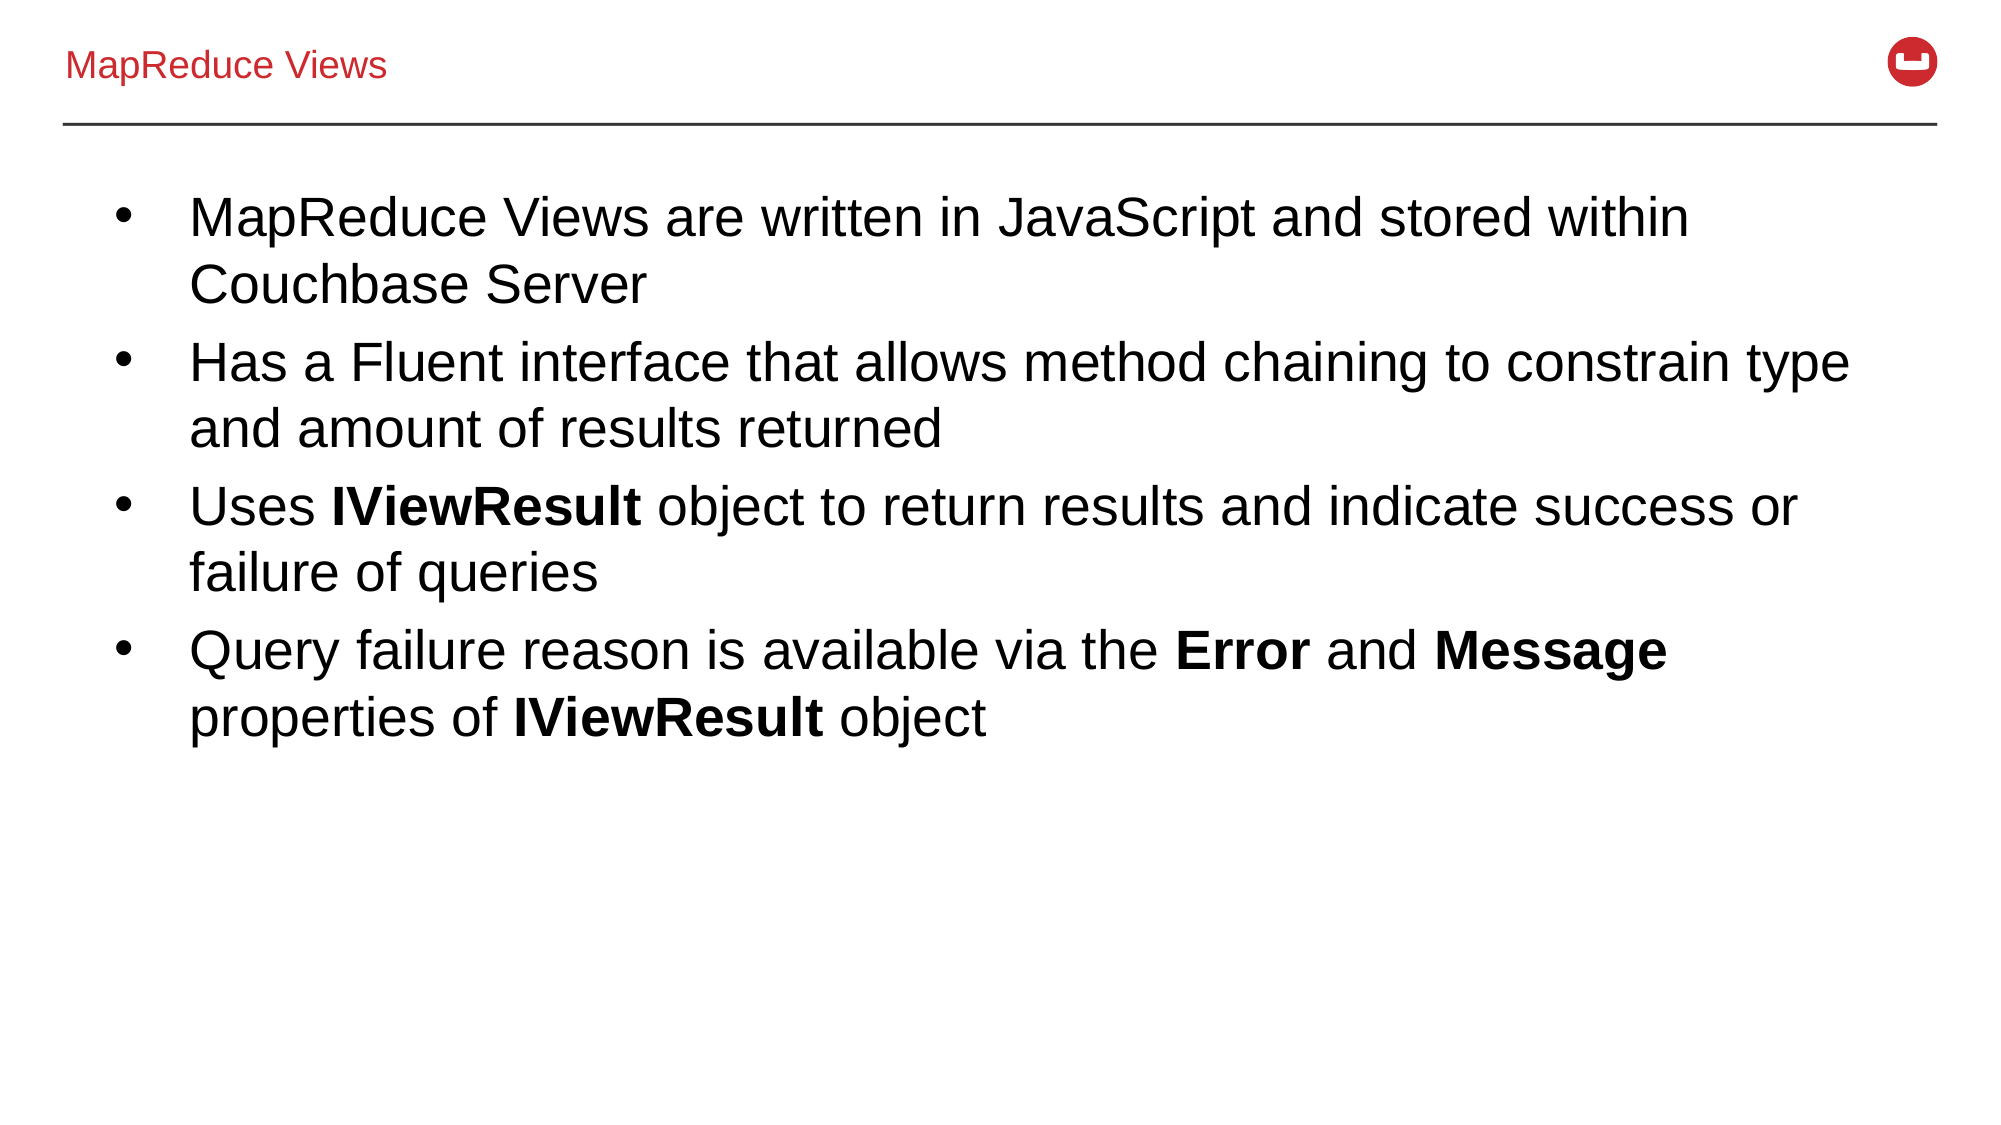

# MapReduce Views
MapReduce Views are written in JavaScript and stored within Couchbase Server
Has a Fluent interface that allows method chaining to constrain type and amount of results returned
Uses IViewResult object to return results and indicate success or failure of queries
Query failure reason is available via the Error and Message properties of IViewResult object